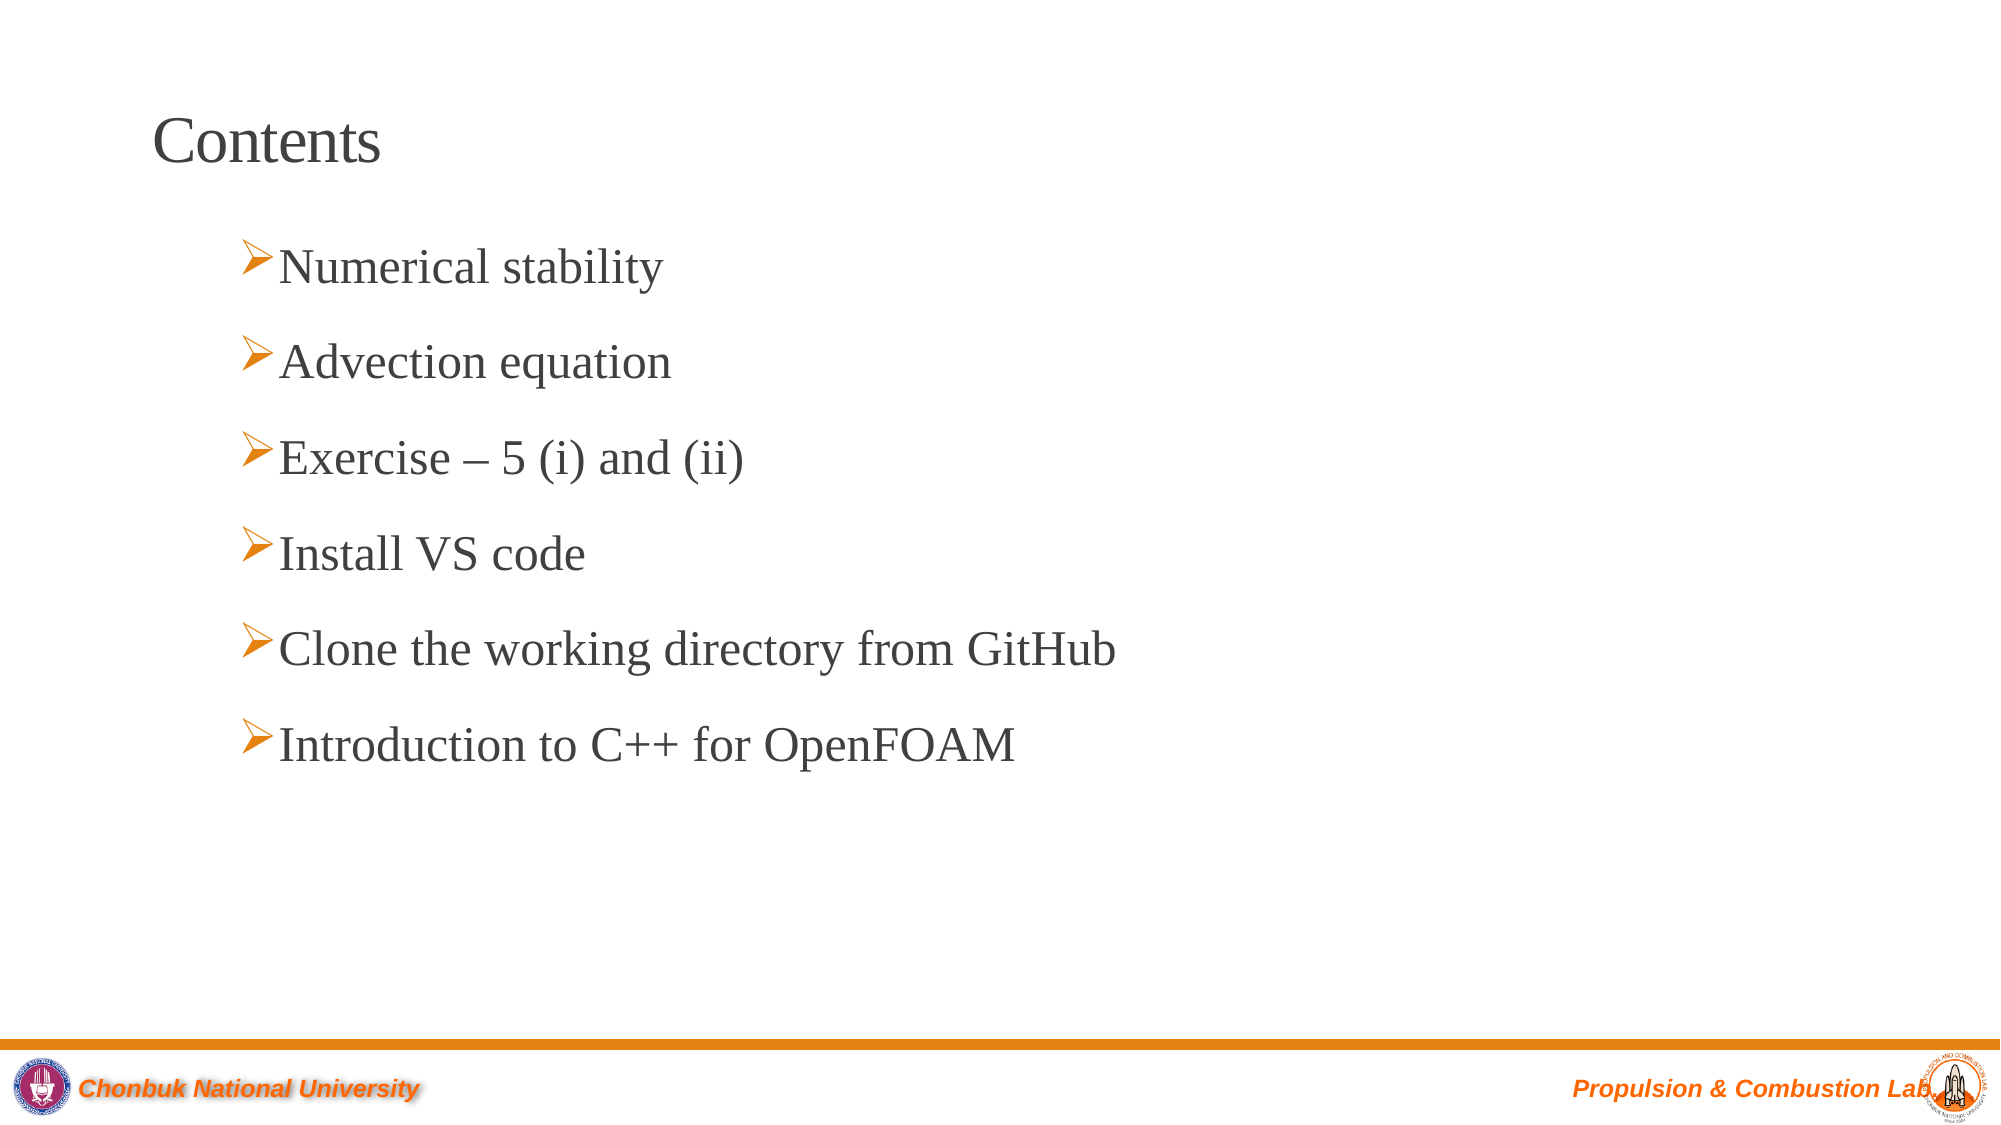

# Contents
Numerical stability
Advection equation
Exercise – 5 (i) and (ii)
Install VS code
Clone the working directory from GitHub
Introduction to C++ for OpenFOAM